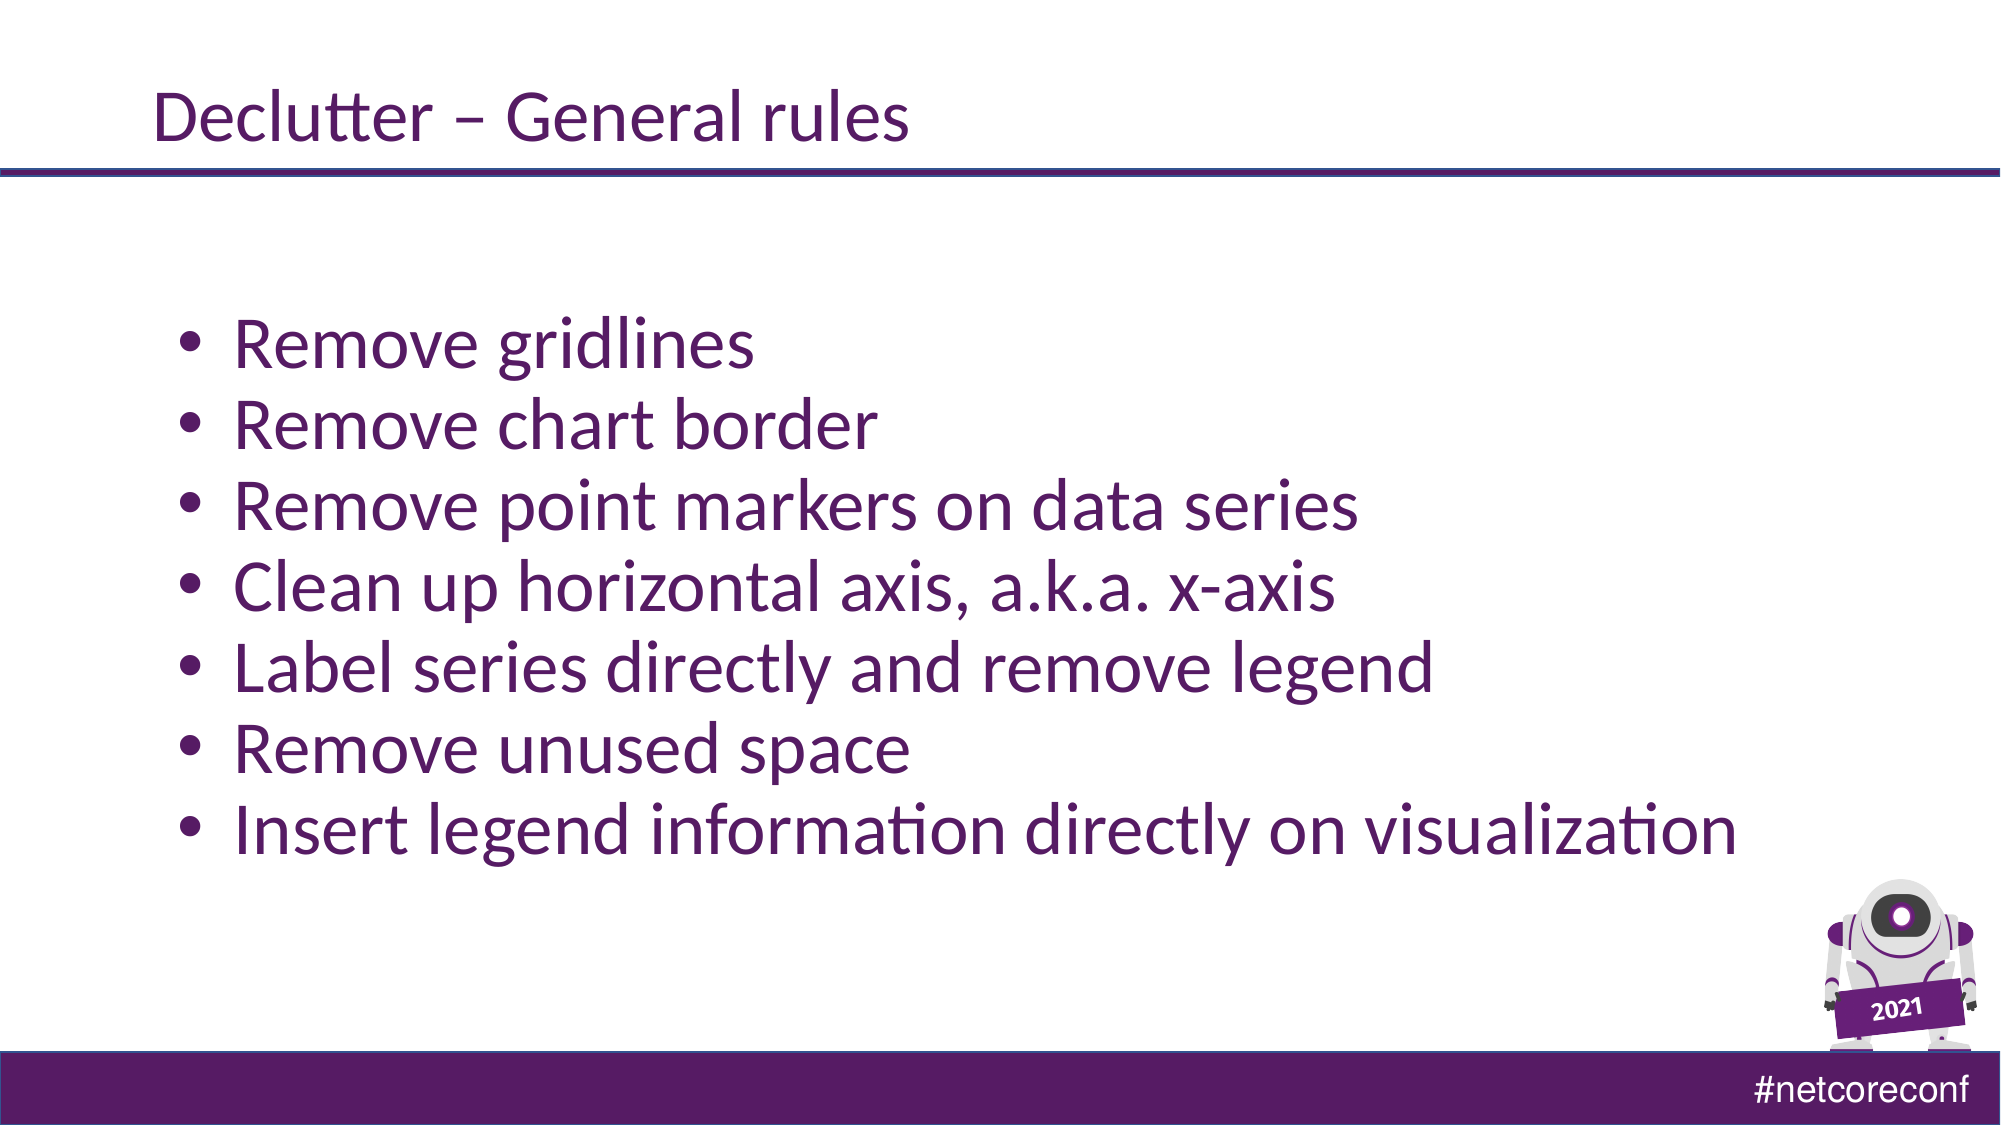

# Declutter – General rules

Remove gridlines
Remove chart border
Remove point markers on data series
Clean up horizontal axis, a.k.a. x-axis
Label series directly and remove legend
Remove unused space
Insert legend information directly on visualization